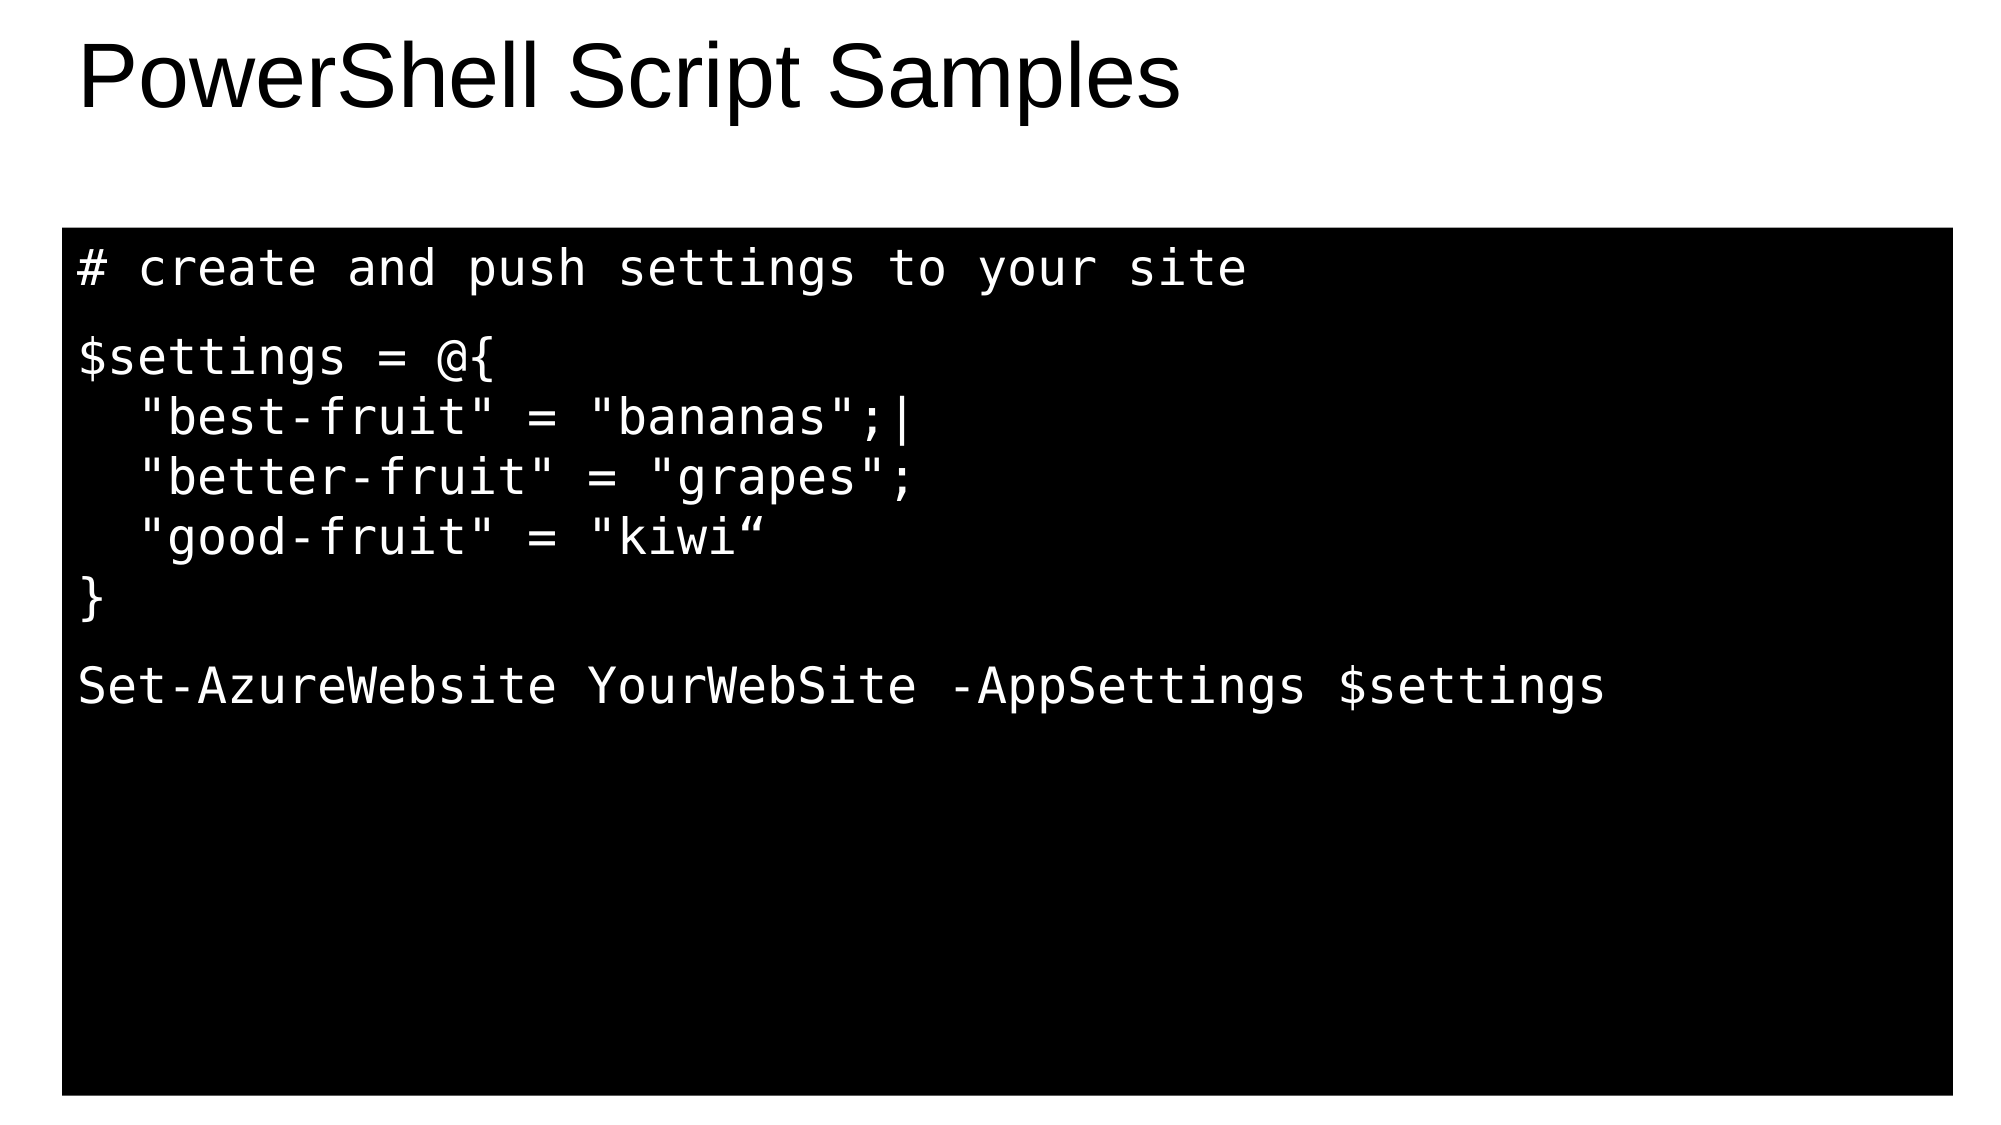

# PowerShell Script Samples
# create and push settings to your site
$settings = @{
  "best-fruit" = "bananas";|
  "better-fruit" = "grapes";
  "good-fruit" = "kiwi“
}
Set-AzureWebsite YourWebSite -AppSettings $settings